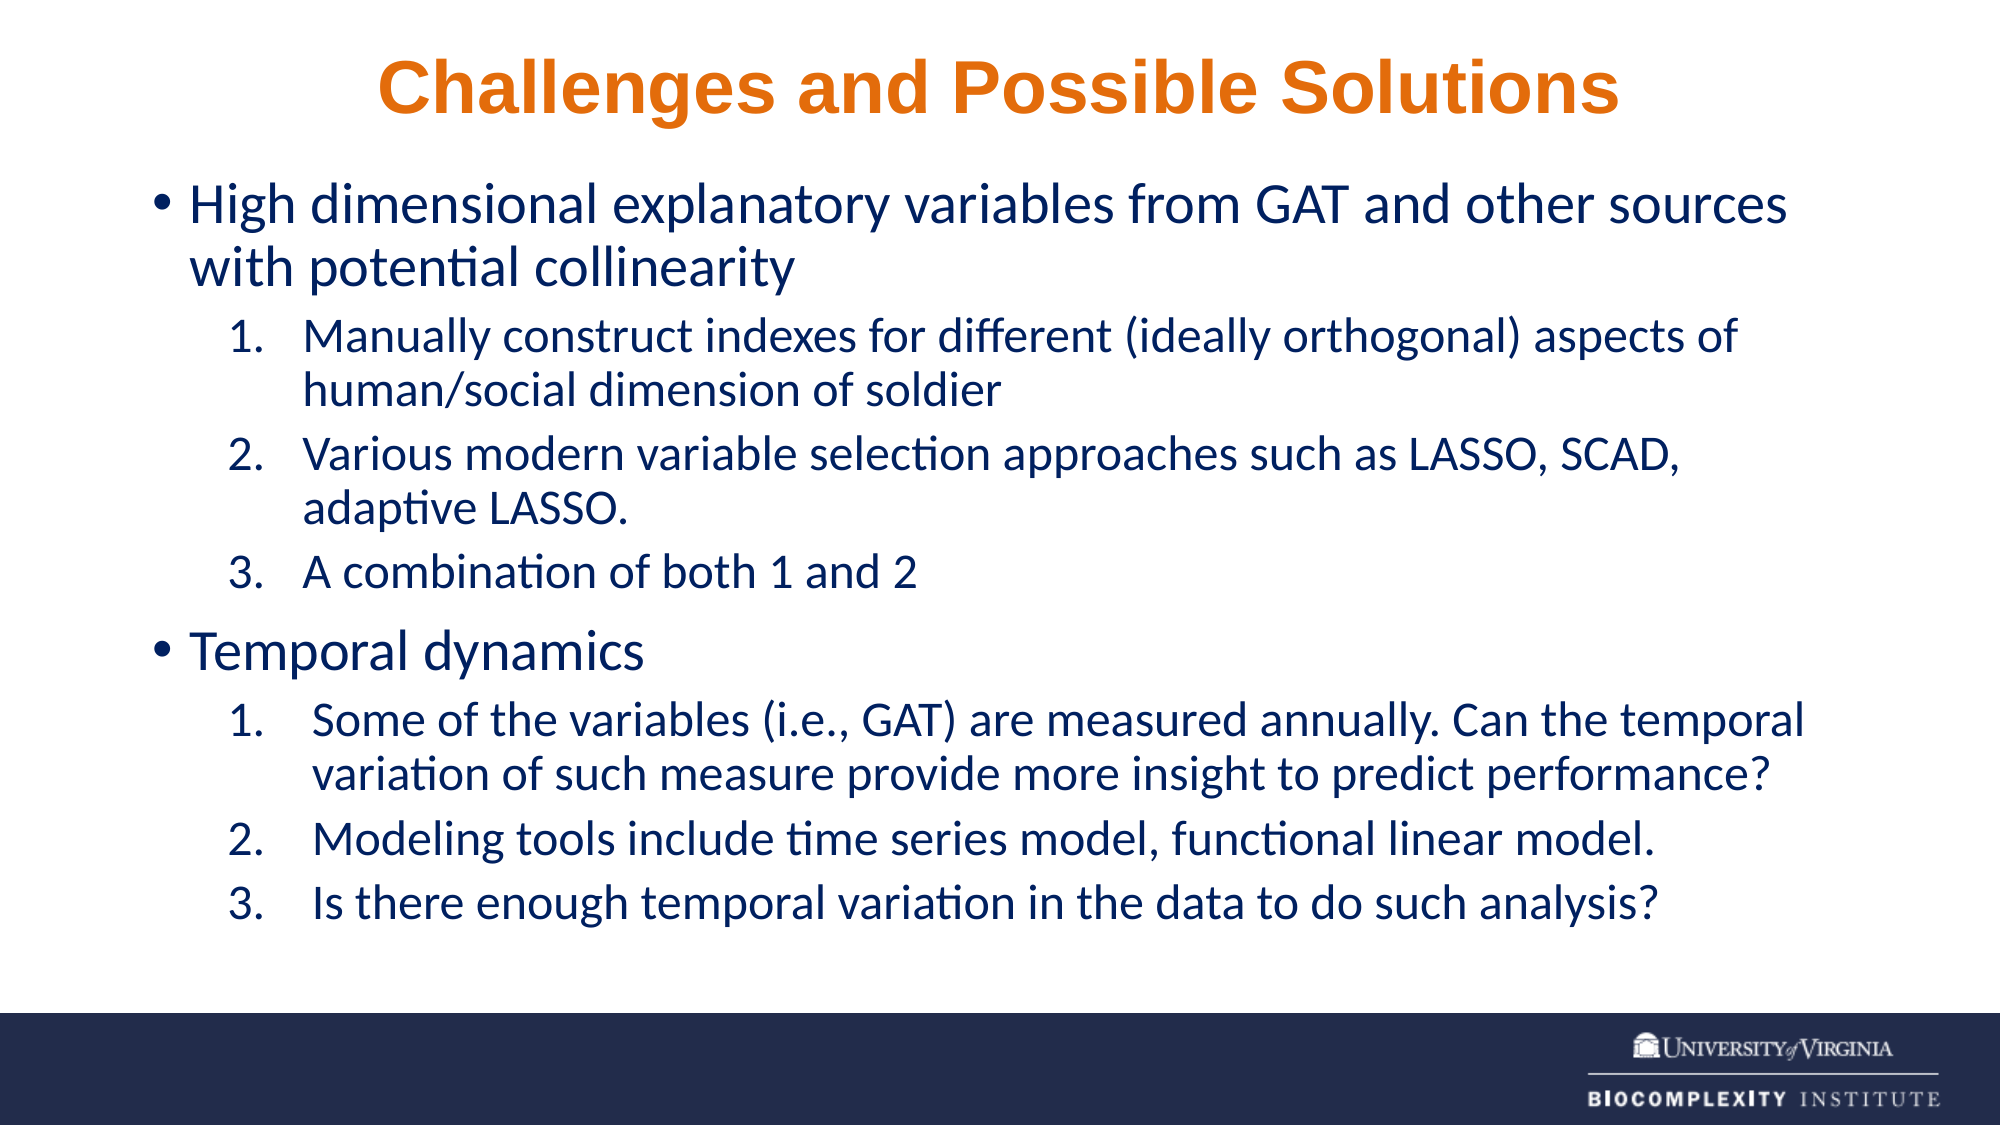

Challenges and Possible Solutions
High dimensional explanatory variables from GAT and other sources with potential collinearity
Manually construct indexes for different (ideally orthogonal) aspects of human/social dimension of soldier
Various modern variable selection approaches such as LASSO, SCAD, adaptive LASSO.
A combination of both 1 and 2
Temporal dynamics
Some of the variables (i.e., GAT) are measured annually. Can the temporal variation of such measure provide more insight to predict performance?
Modeling tools include time series model, functional linear model.
Is there enough temporal variation in the data to do such analysis?